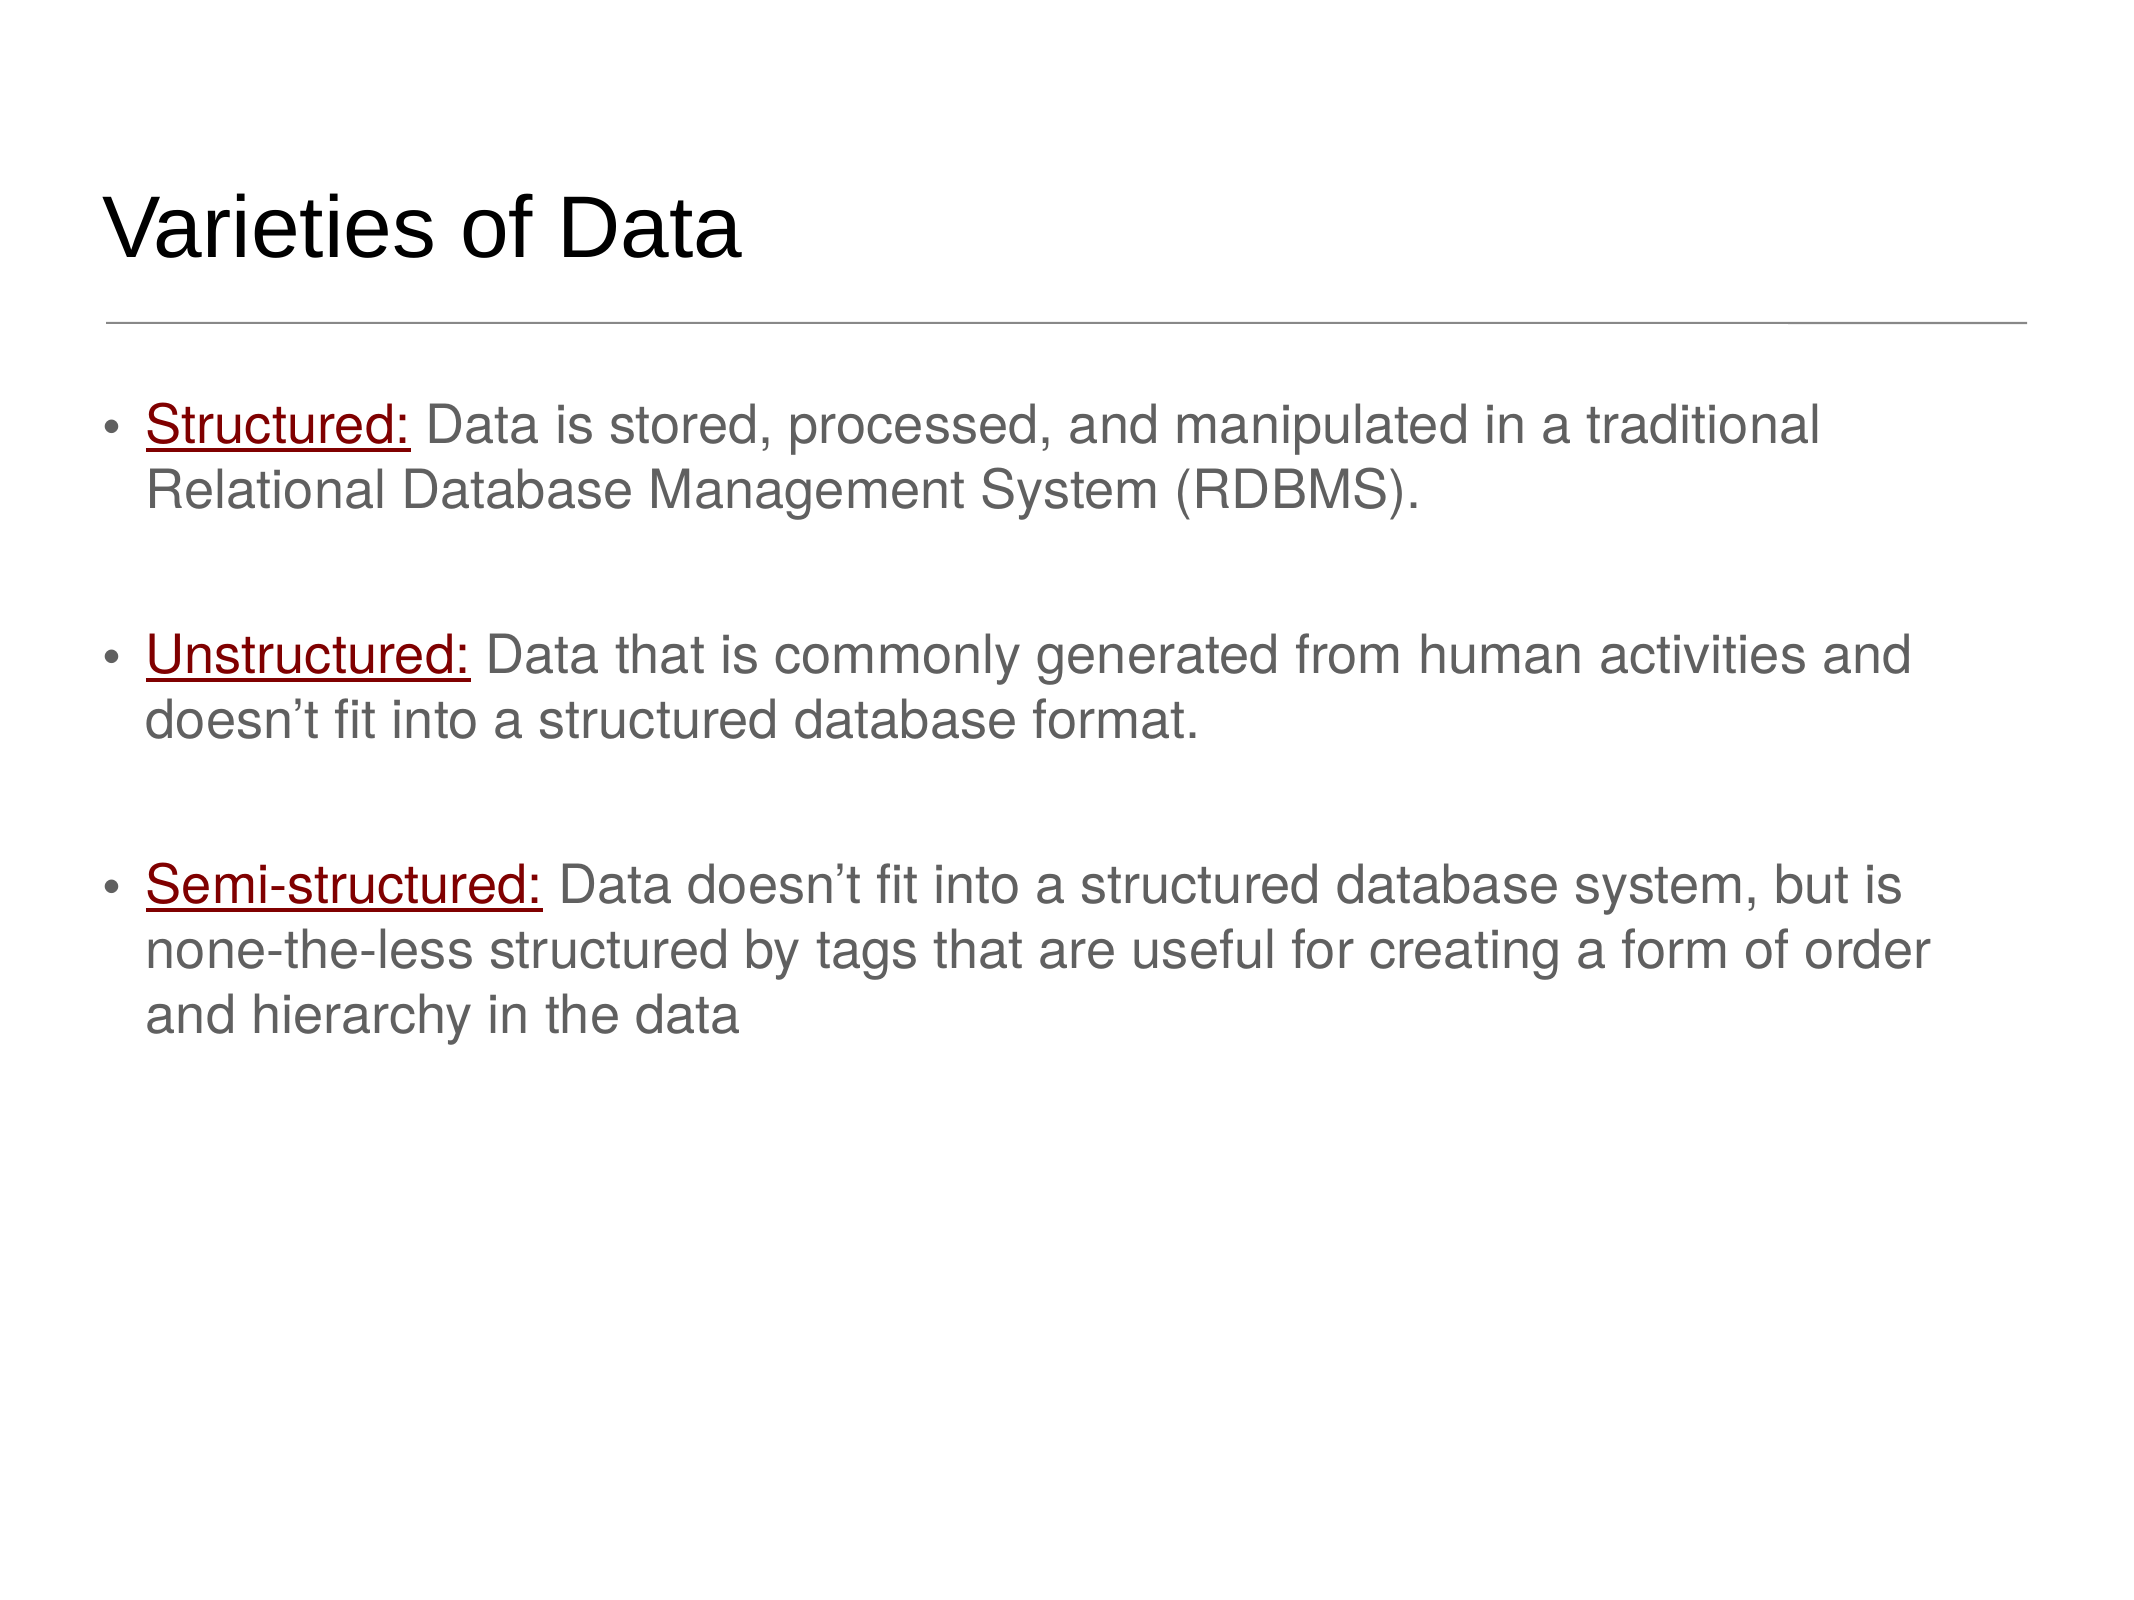

# Varieties of Data
Structured: Data is stored, processed, and manipulated in a traditional Relational Database Management System (RDBMS).
Unstructured: Data that is commonly generated from human activities and doesn’t fit into a structured database format.
Semi-structured: Data doesn’t fit into a structured database system, but is none-the-less structured by tags that are useful for creating a form of order and hierarchy in the data